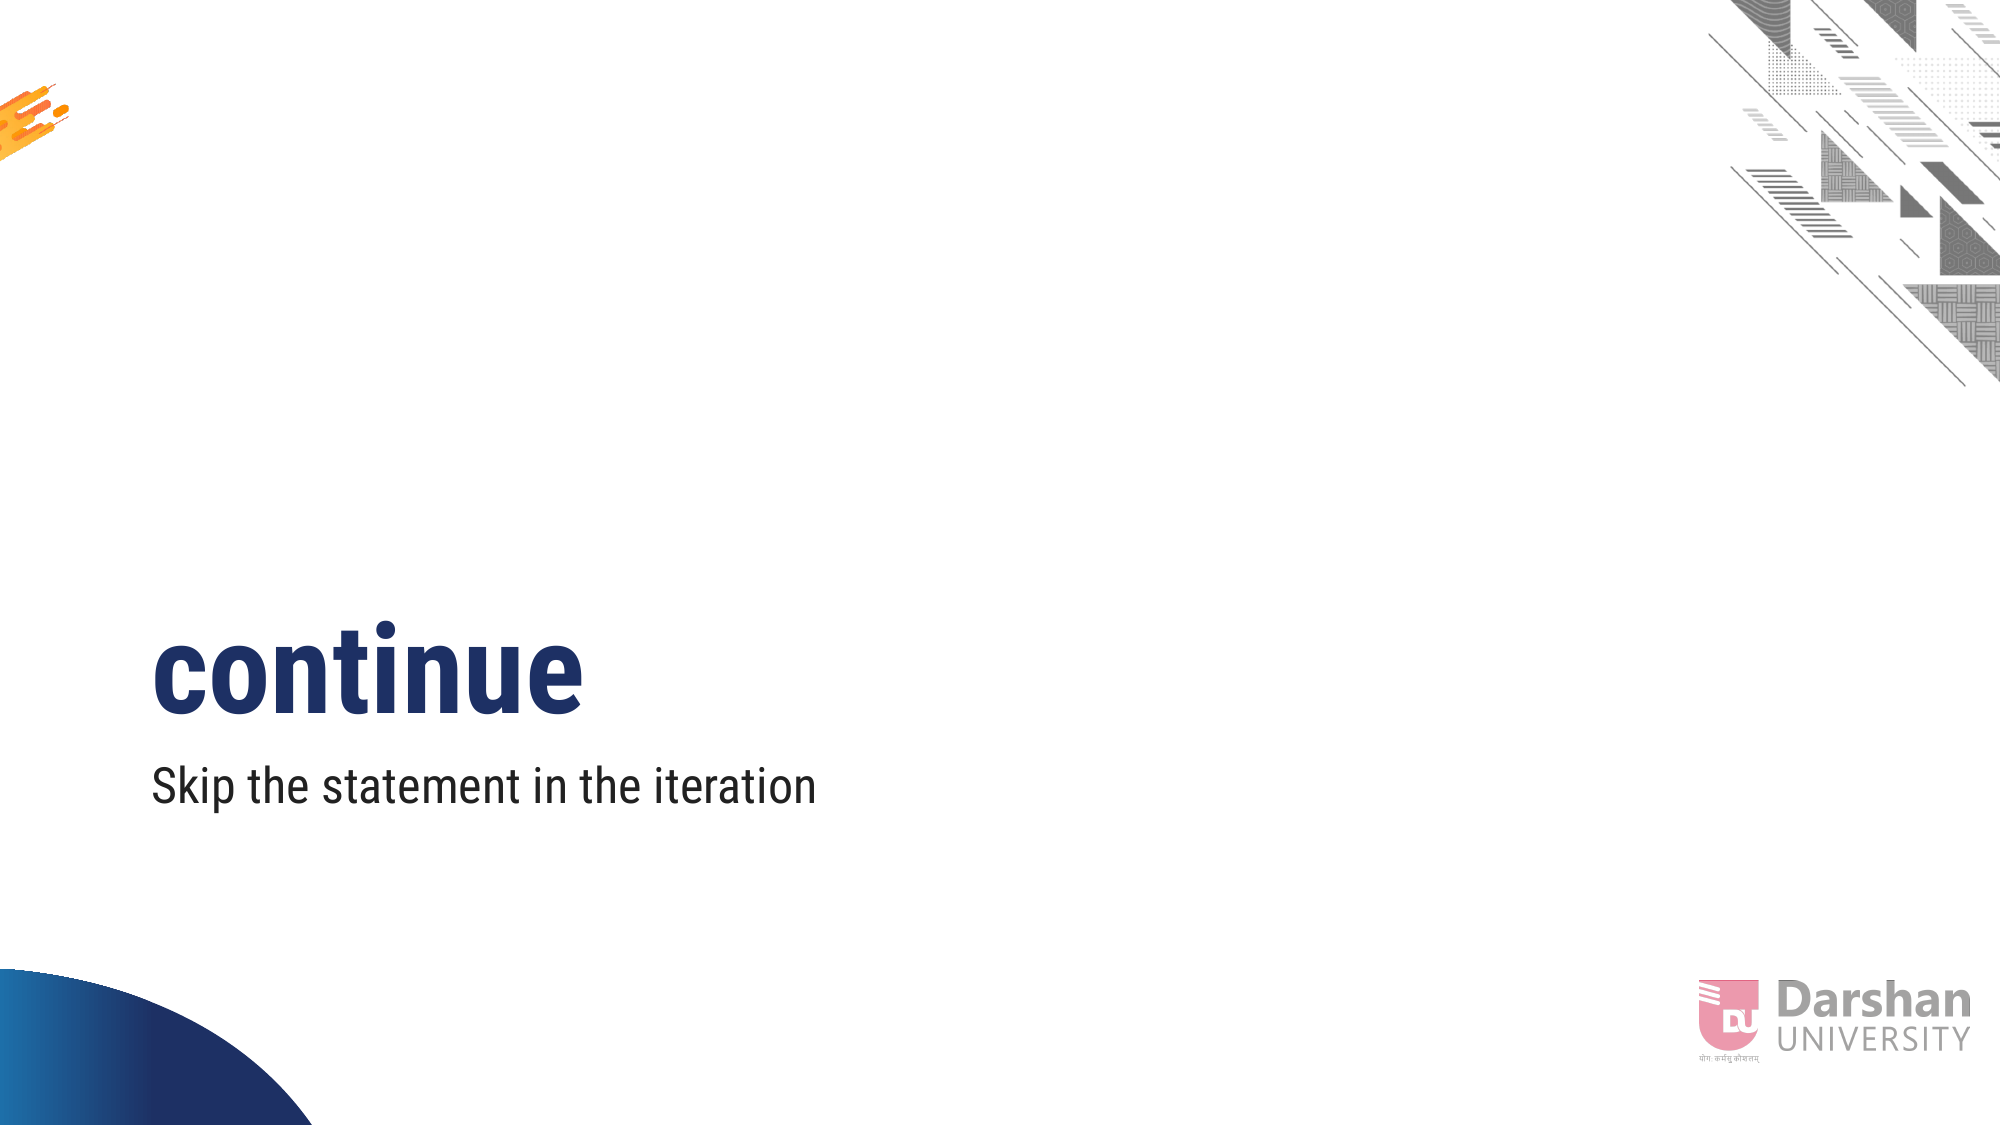

# continue
Skip the statement in the iteration